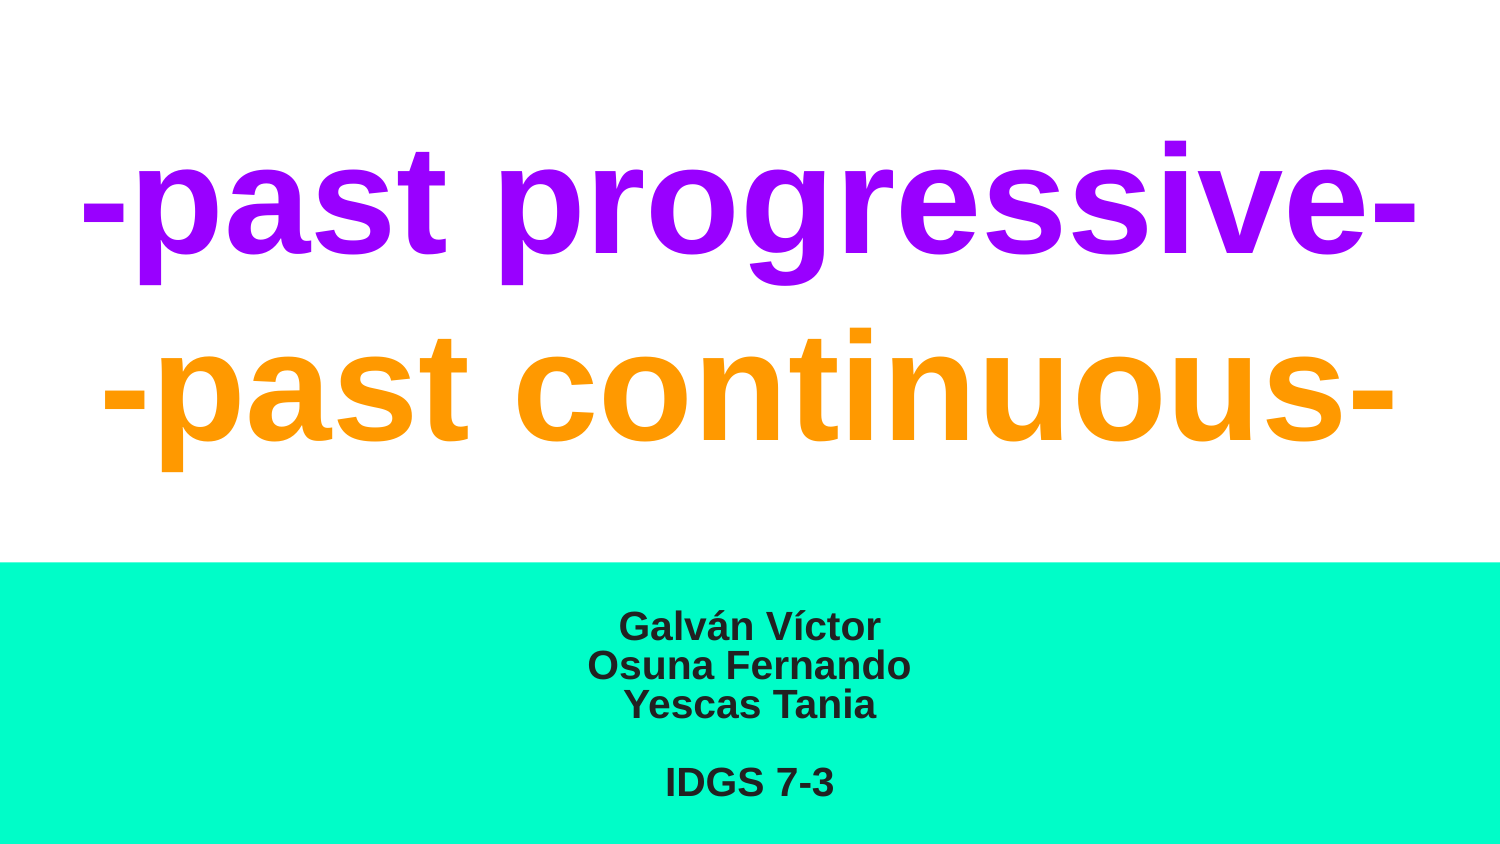

# -past progressive-
-past continuous-
Galván Víctor
Osuna Fernando
Yescas Tania

IDGS 7-3